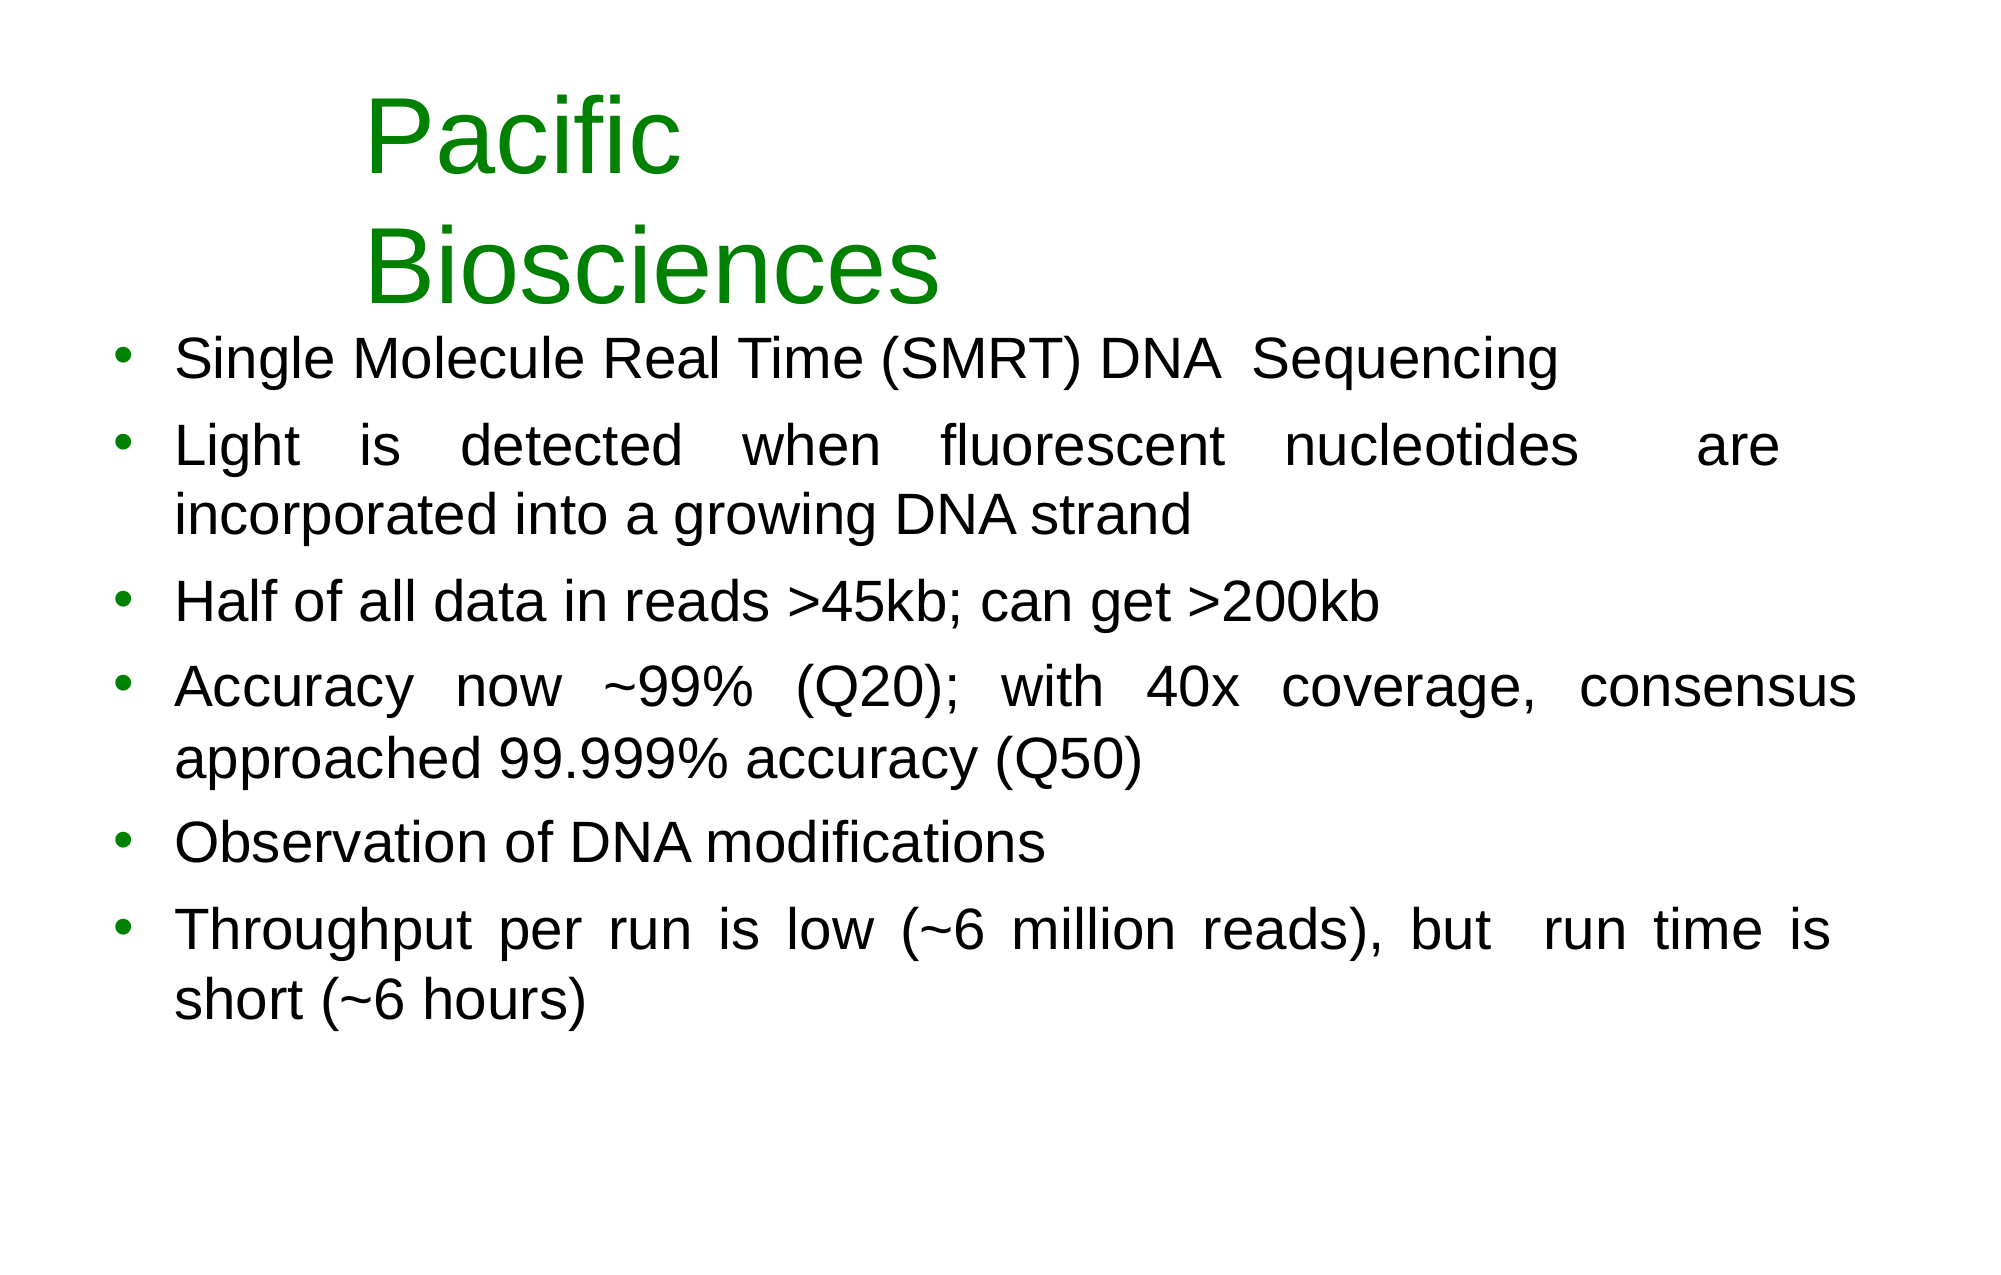

# Pacific Biosciences
Single Molecule Real Time (SMRT) DNA  Sequencing
Light is detected when fluorescent nucleotides  are incorporated into a growing DNA strand
Half of all data in reads >45kb; can get >200kb
Accuracy now ~99% (Q20); with 40x coverage, consensus approached 99.999% accuracy (Q50)
Observation of DNA modifications
Throughput per run is low (~6 million reads), but  run time is short (~6 hours)